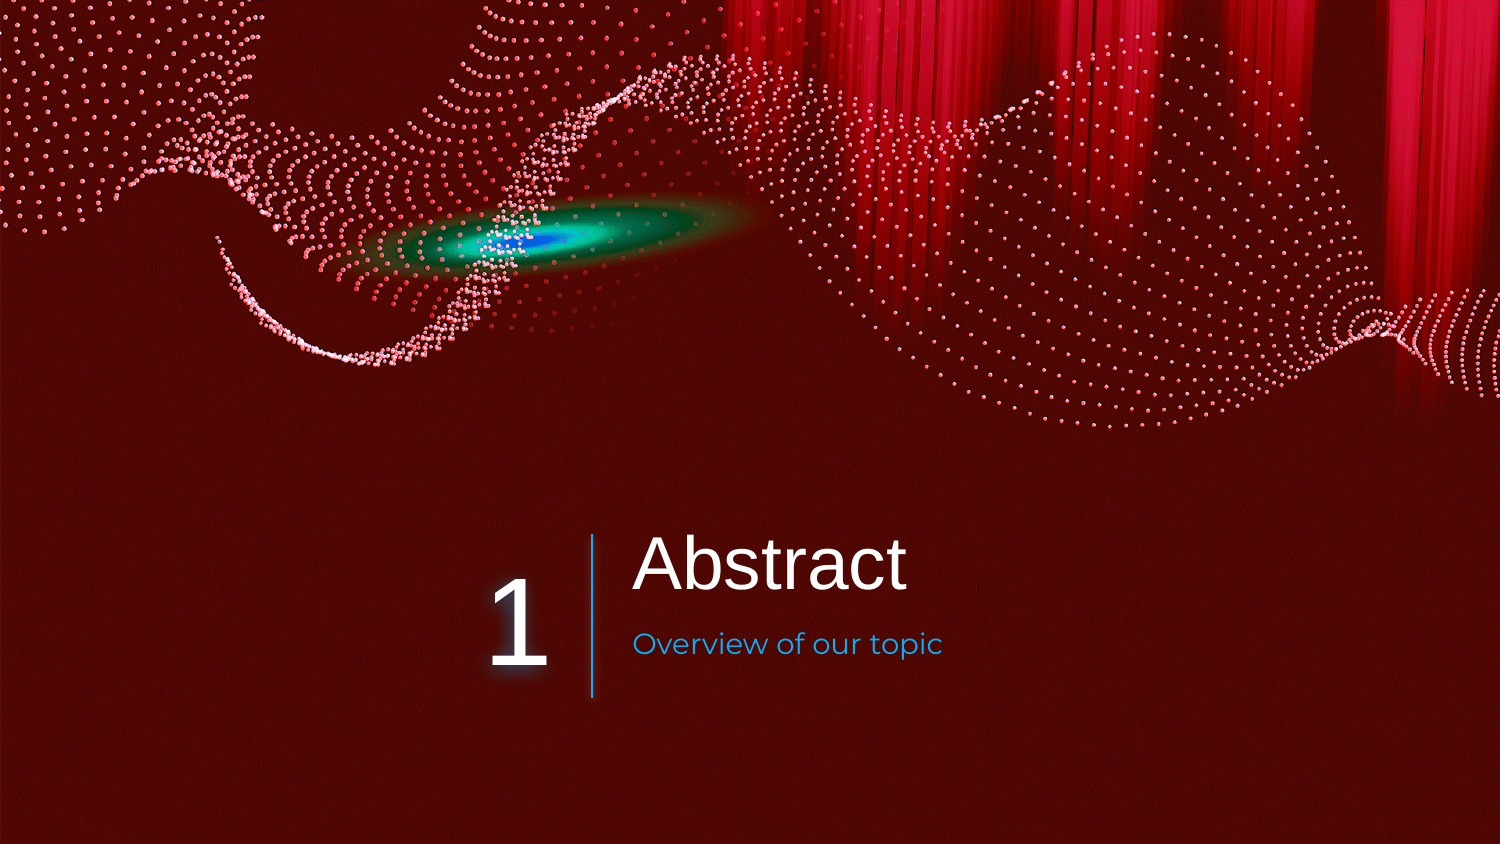

# Abstract
1
Overview of our topic